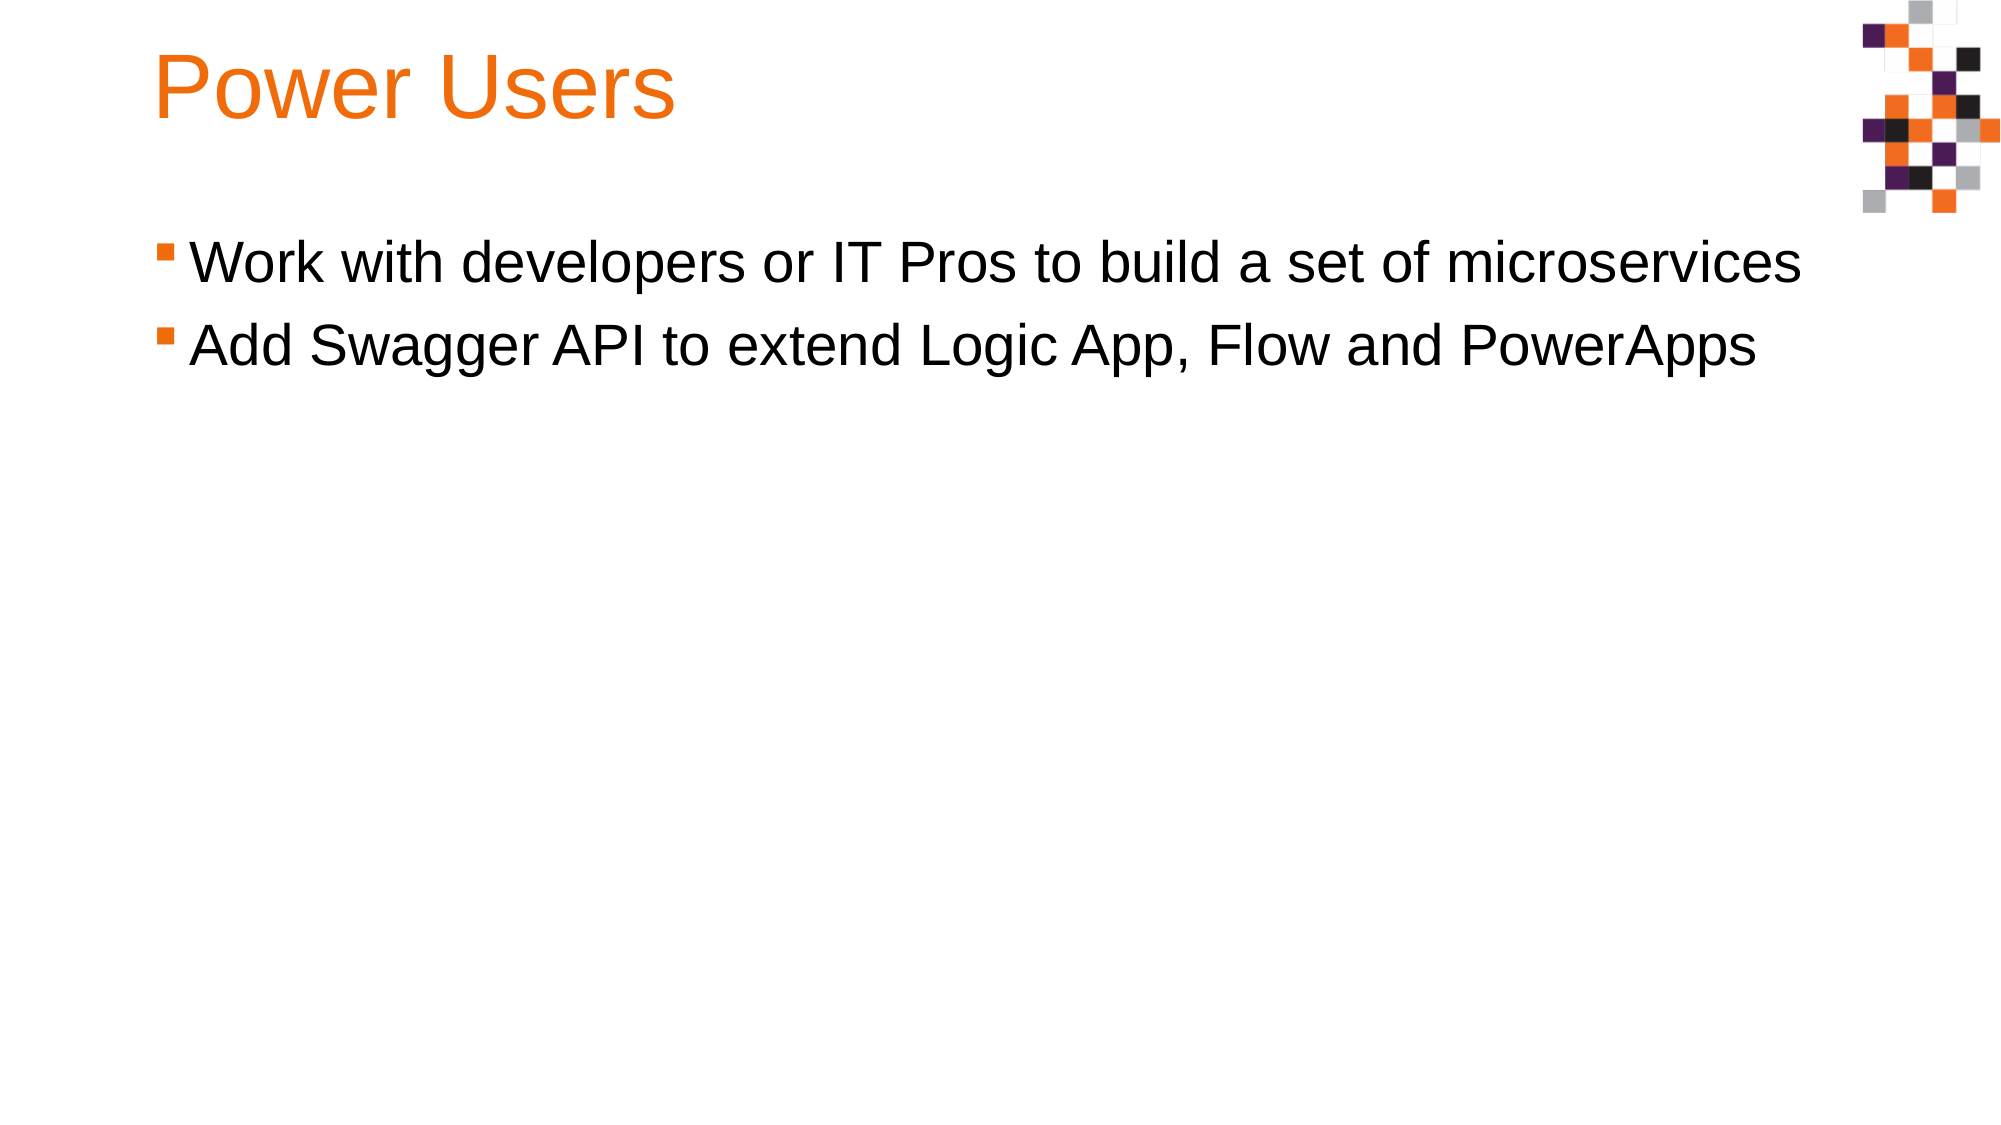

# Power Users
Work with developers or IT Pros to build a set of microservices
Add Swagger API to extend Logic App, Flow and PowerApps